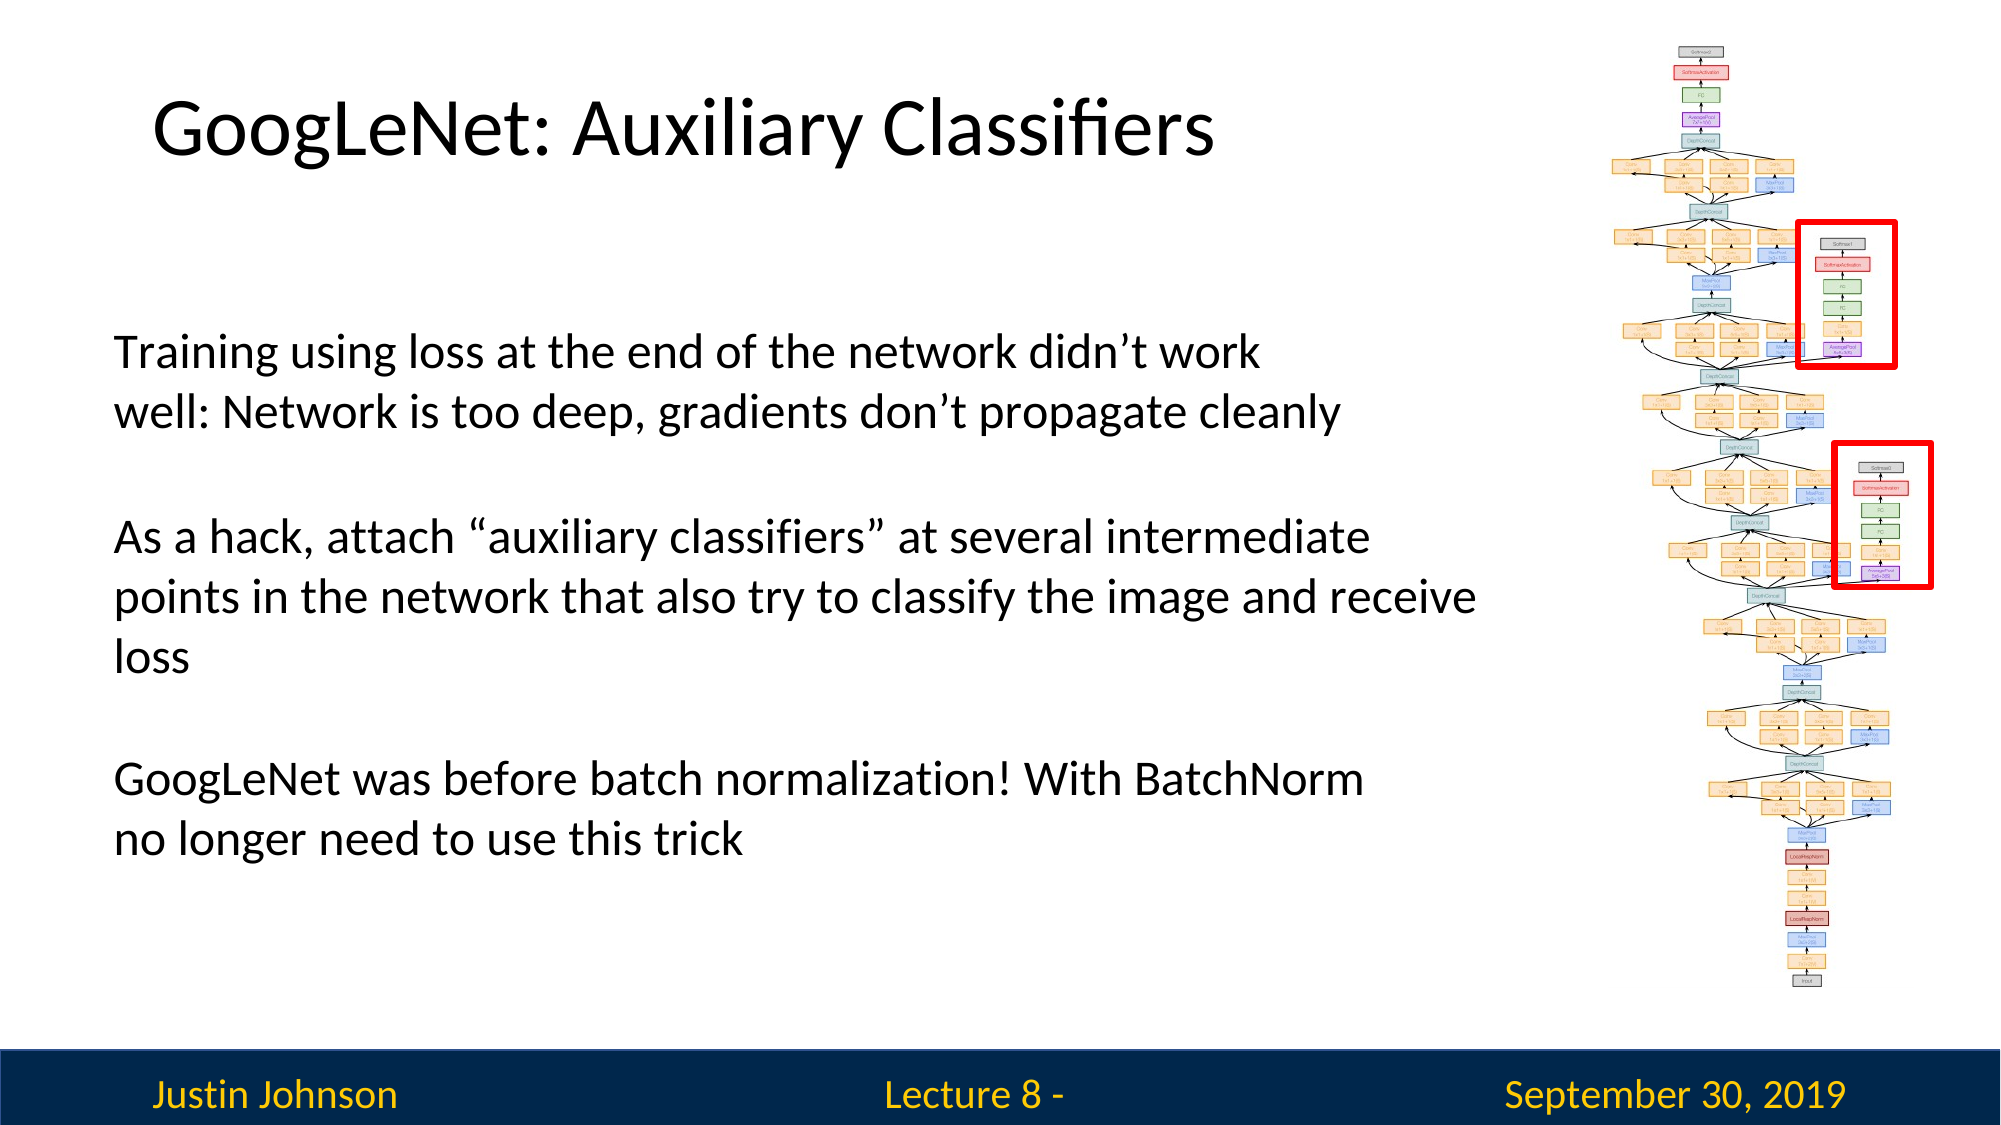

# GoogLeNet: Auxiliary Classifiers

Training using loss at the end of the network didn’t work well: Network is too deep, gradients don’t propagate cleanly

As a hack, attach “auxiliary classifiers” at several intermediate points in the network that also try to classify the image and receive loss

GoogLeNet was before batch normalization! With BatchNorm no longer need to use this trick

Justin Johnson
September 30, 2019
Lecture 8 - 351